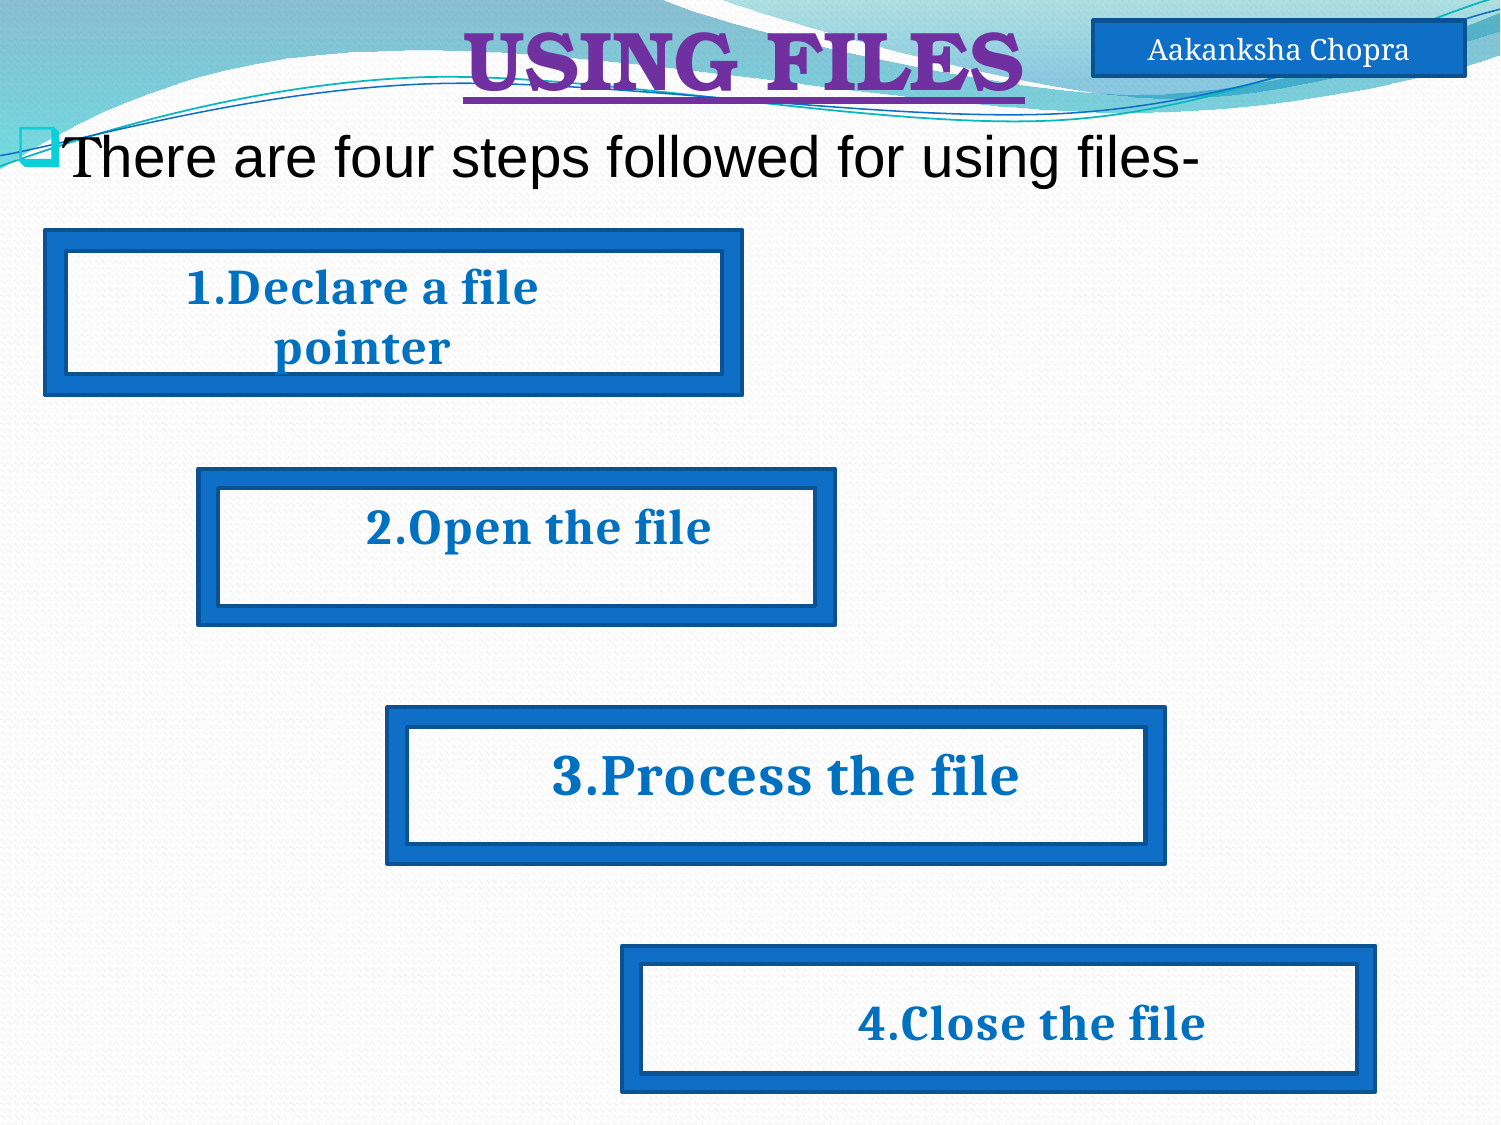

USING FILES
There are four steps followed for using files-
Aakanksha Chopra

1.Declare a file pointer

               2.Open the file

              3.Process the file

               4.Close the file